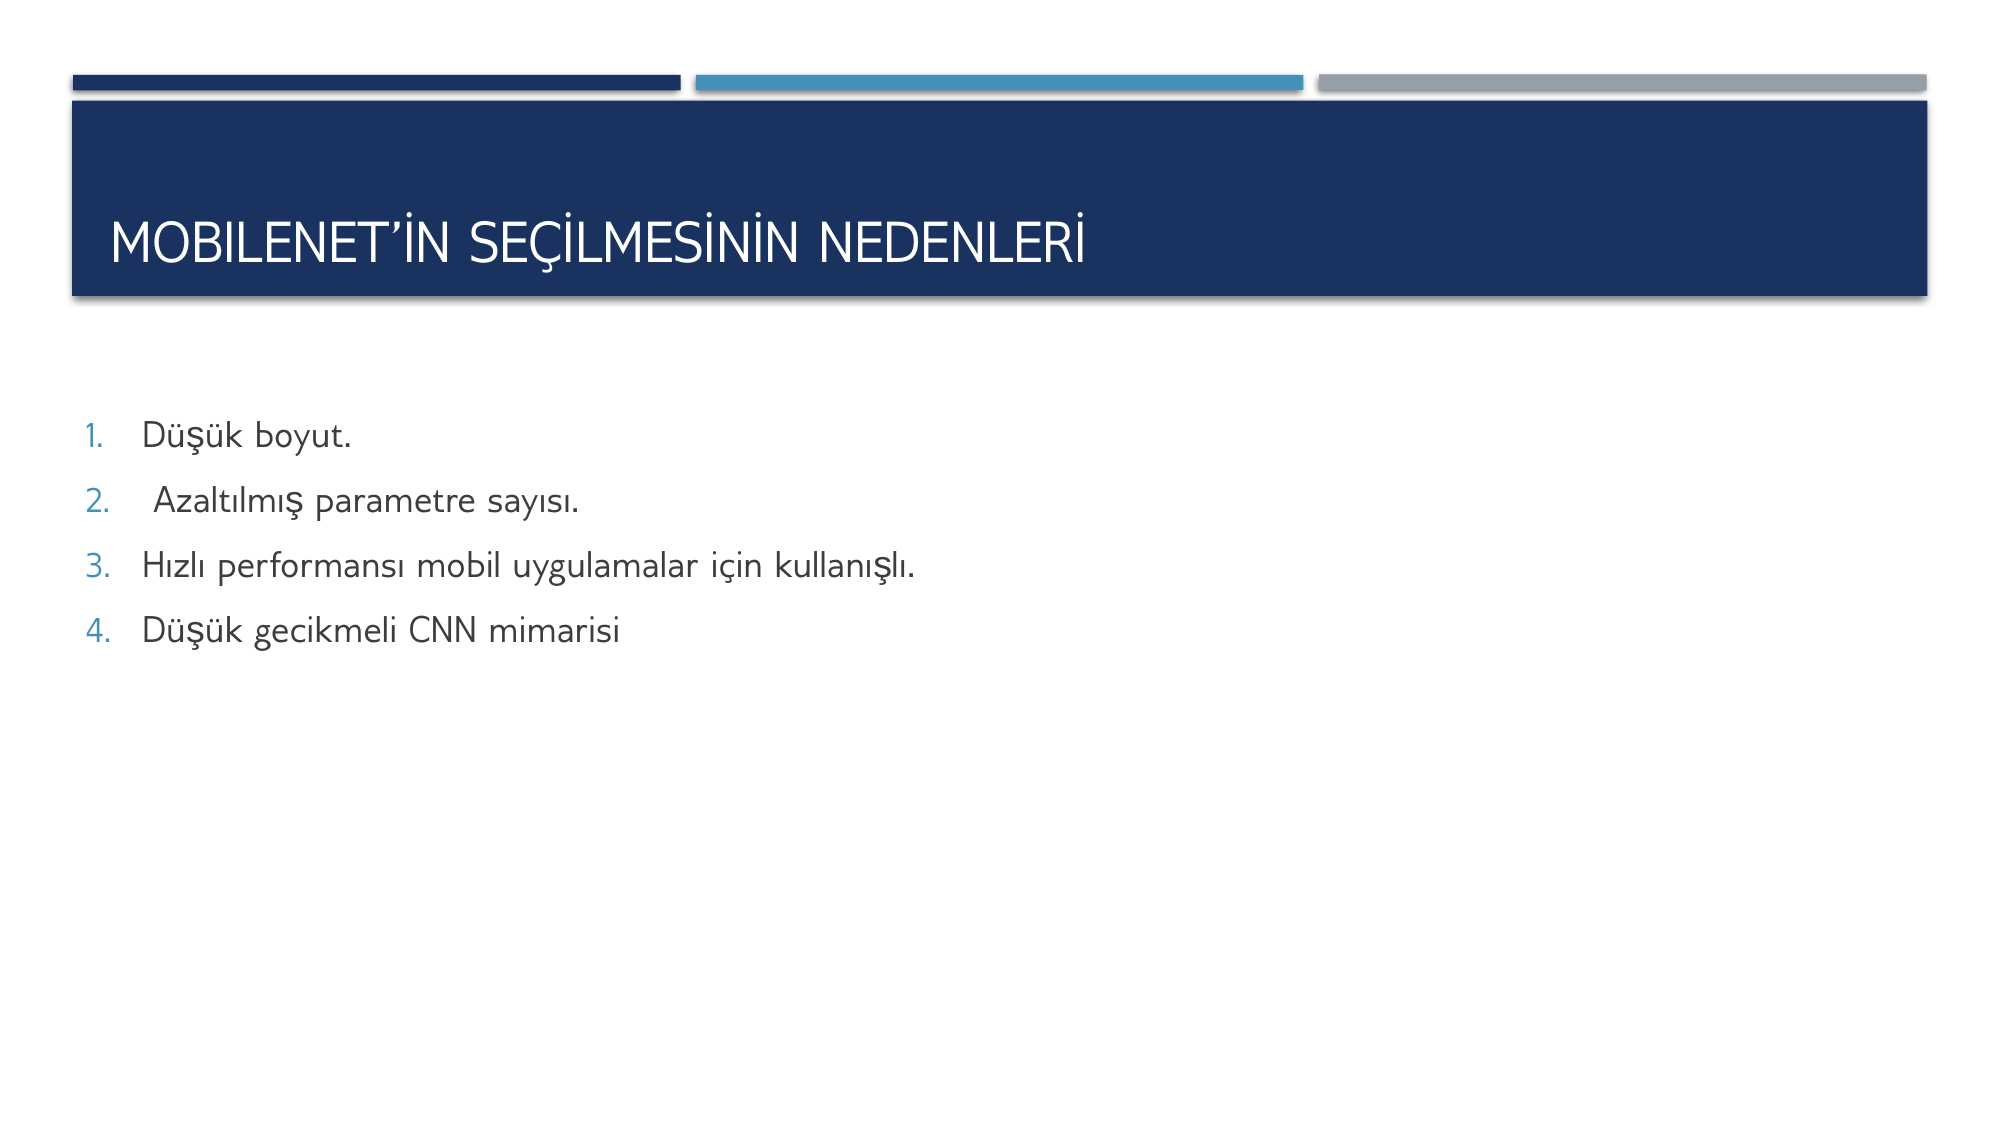

# MOBILENET’in SEÇİLMESİNİN NEDENLERİ
Düşük boyut.
 Azaltılmış parametre sayısı.
Hızlı performansı mobil uygulamalar için kullanışlı.
Düşük gecikmeli CNN mimarisi